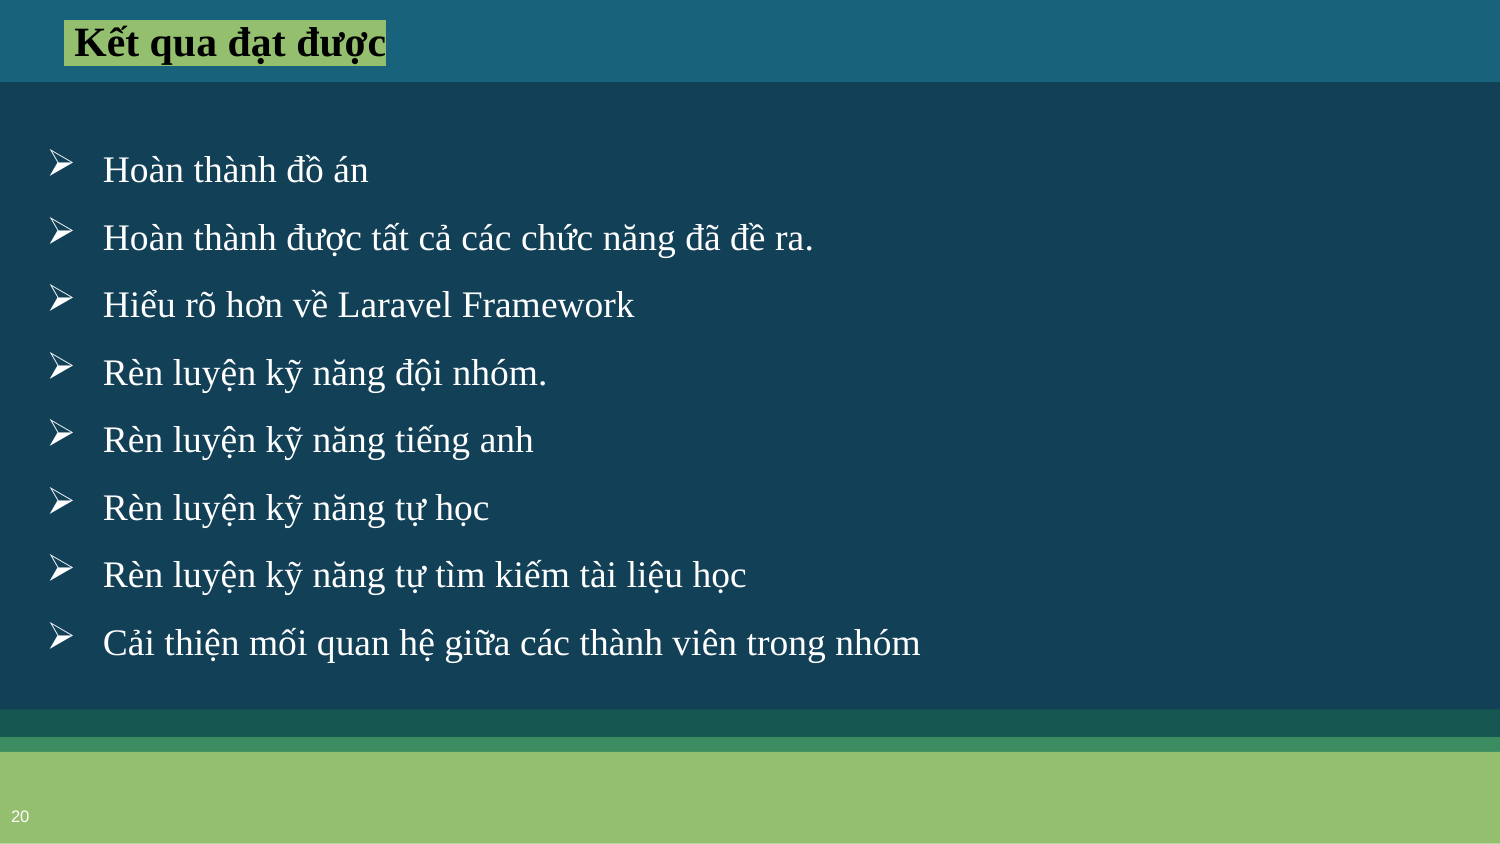

Kết qua đạt được
Hoàn thành đồ án
Hoàn thành được tất cả các chức năng đã đề ra.
Hiểu rõ hơn về Laravel Framework
Rèn luyện kỹ năng đội nhóm.
Rèn luyện kỹ năng tiếng anh
Rèn luyện kỹ năng tự học
Rèn luyện kỹ năng tự tìm kiếm tài liệu học
Cải thiện mối quan hệ giữa các thành viên trong nhóm
20